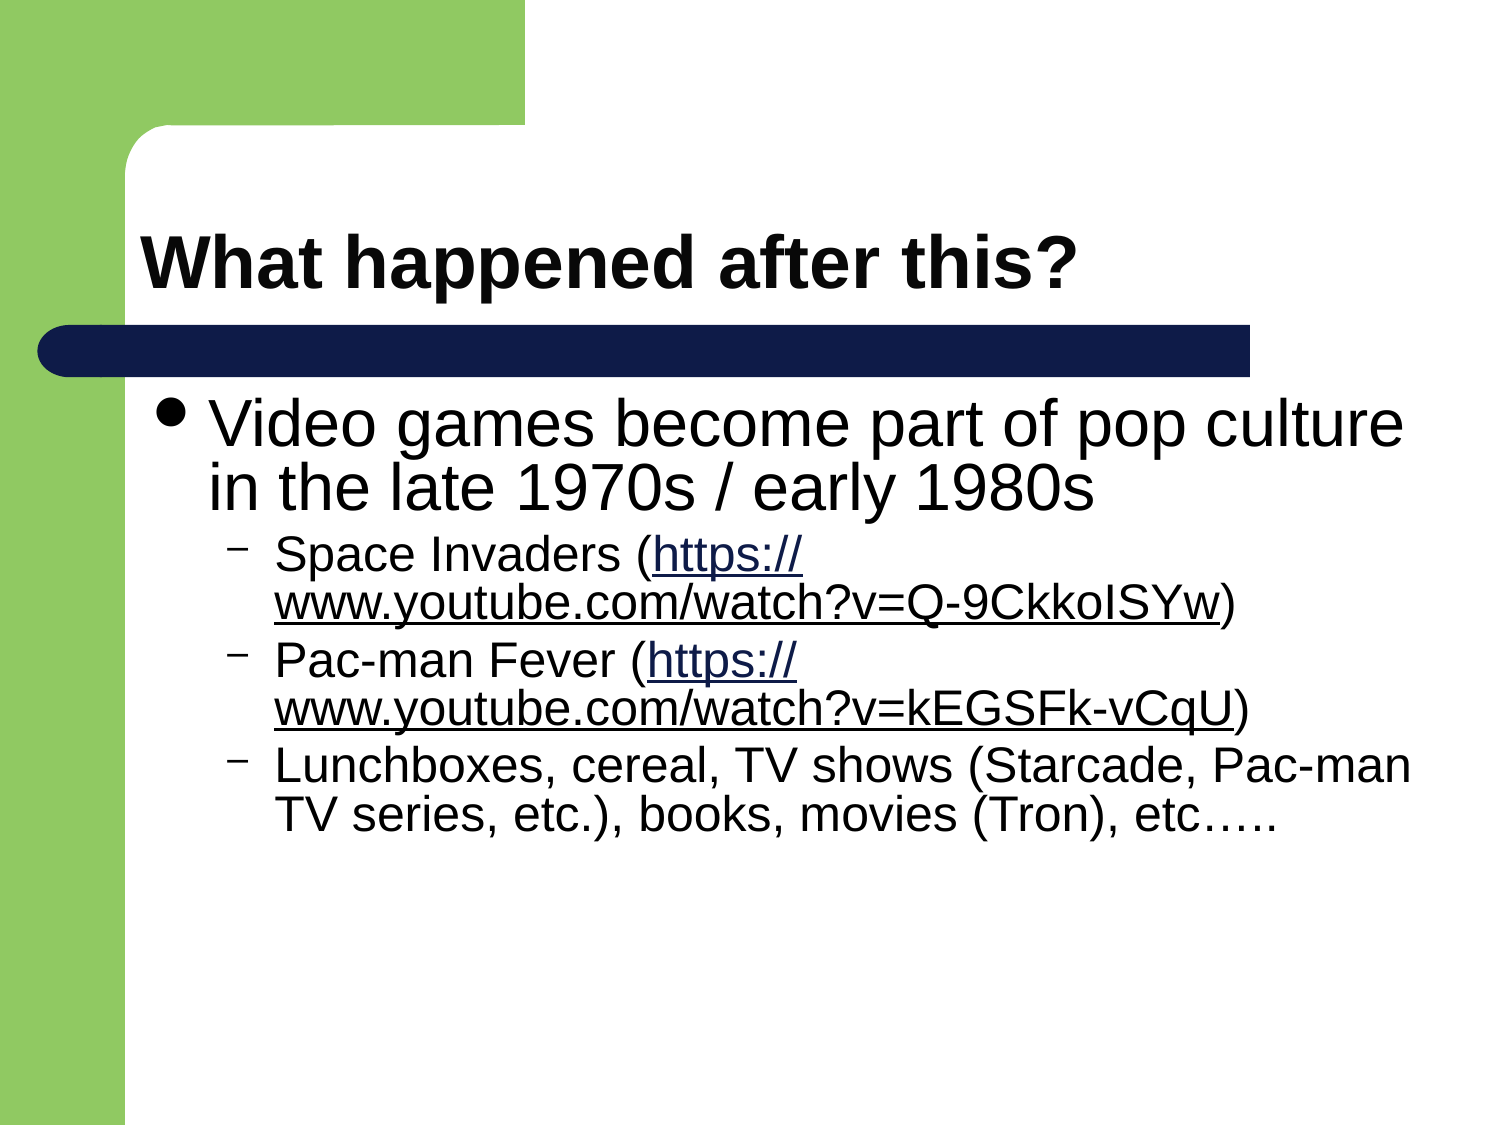

# What happened after this?
Video games become part of pop culture in the late 1970s / early 1980s
Space Invaders (https://www.youtube.com/watch?v=Q-9CkkoISYw)
Pac-man Fever (https://www.youtube.com/watch?v=kEGSFk-vCqU)
Lunchboxes, cereal, TV shows (Starcade, Pac-man TV series, etc.), books, movies (Tron), etc…..